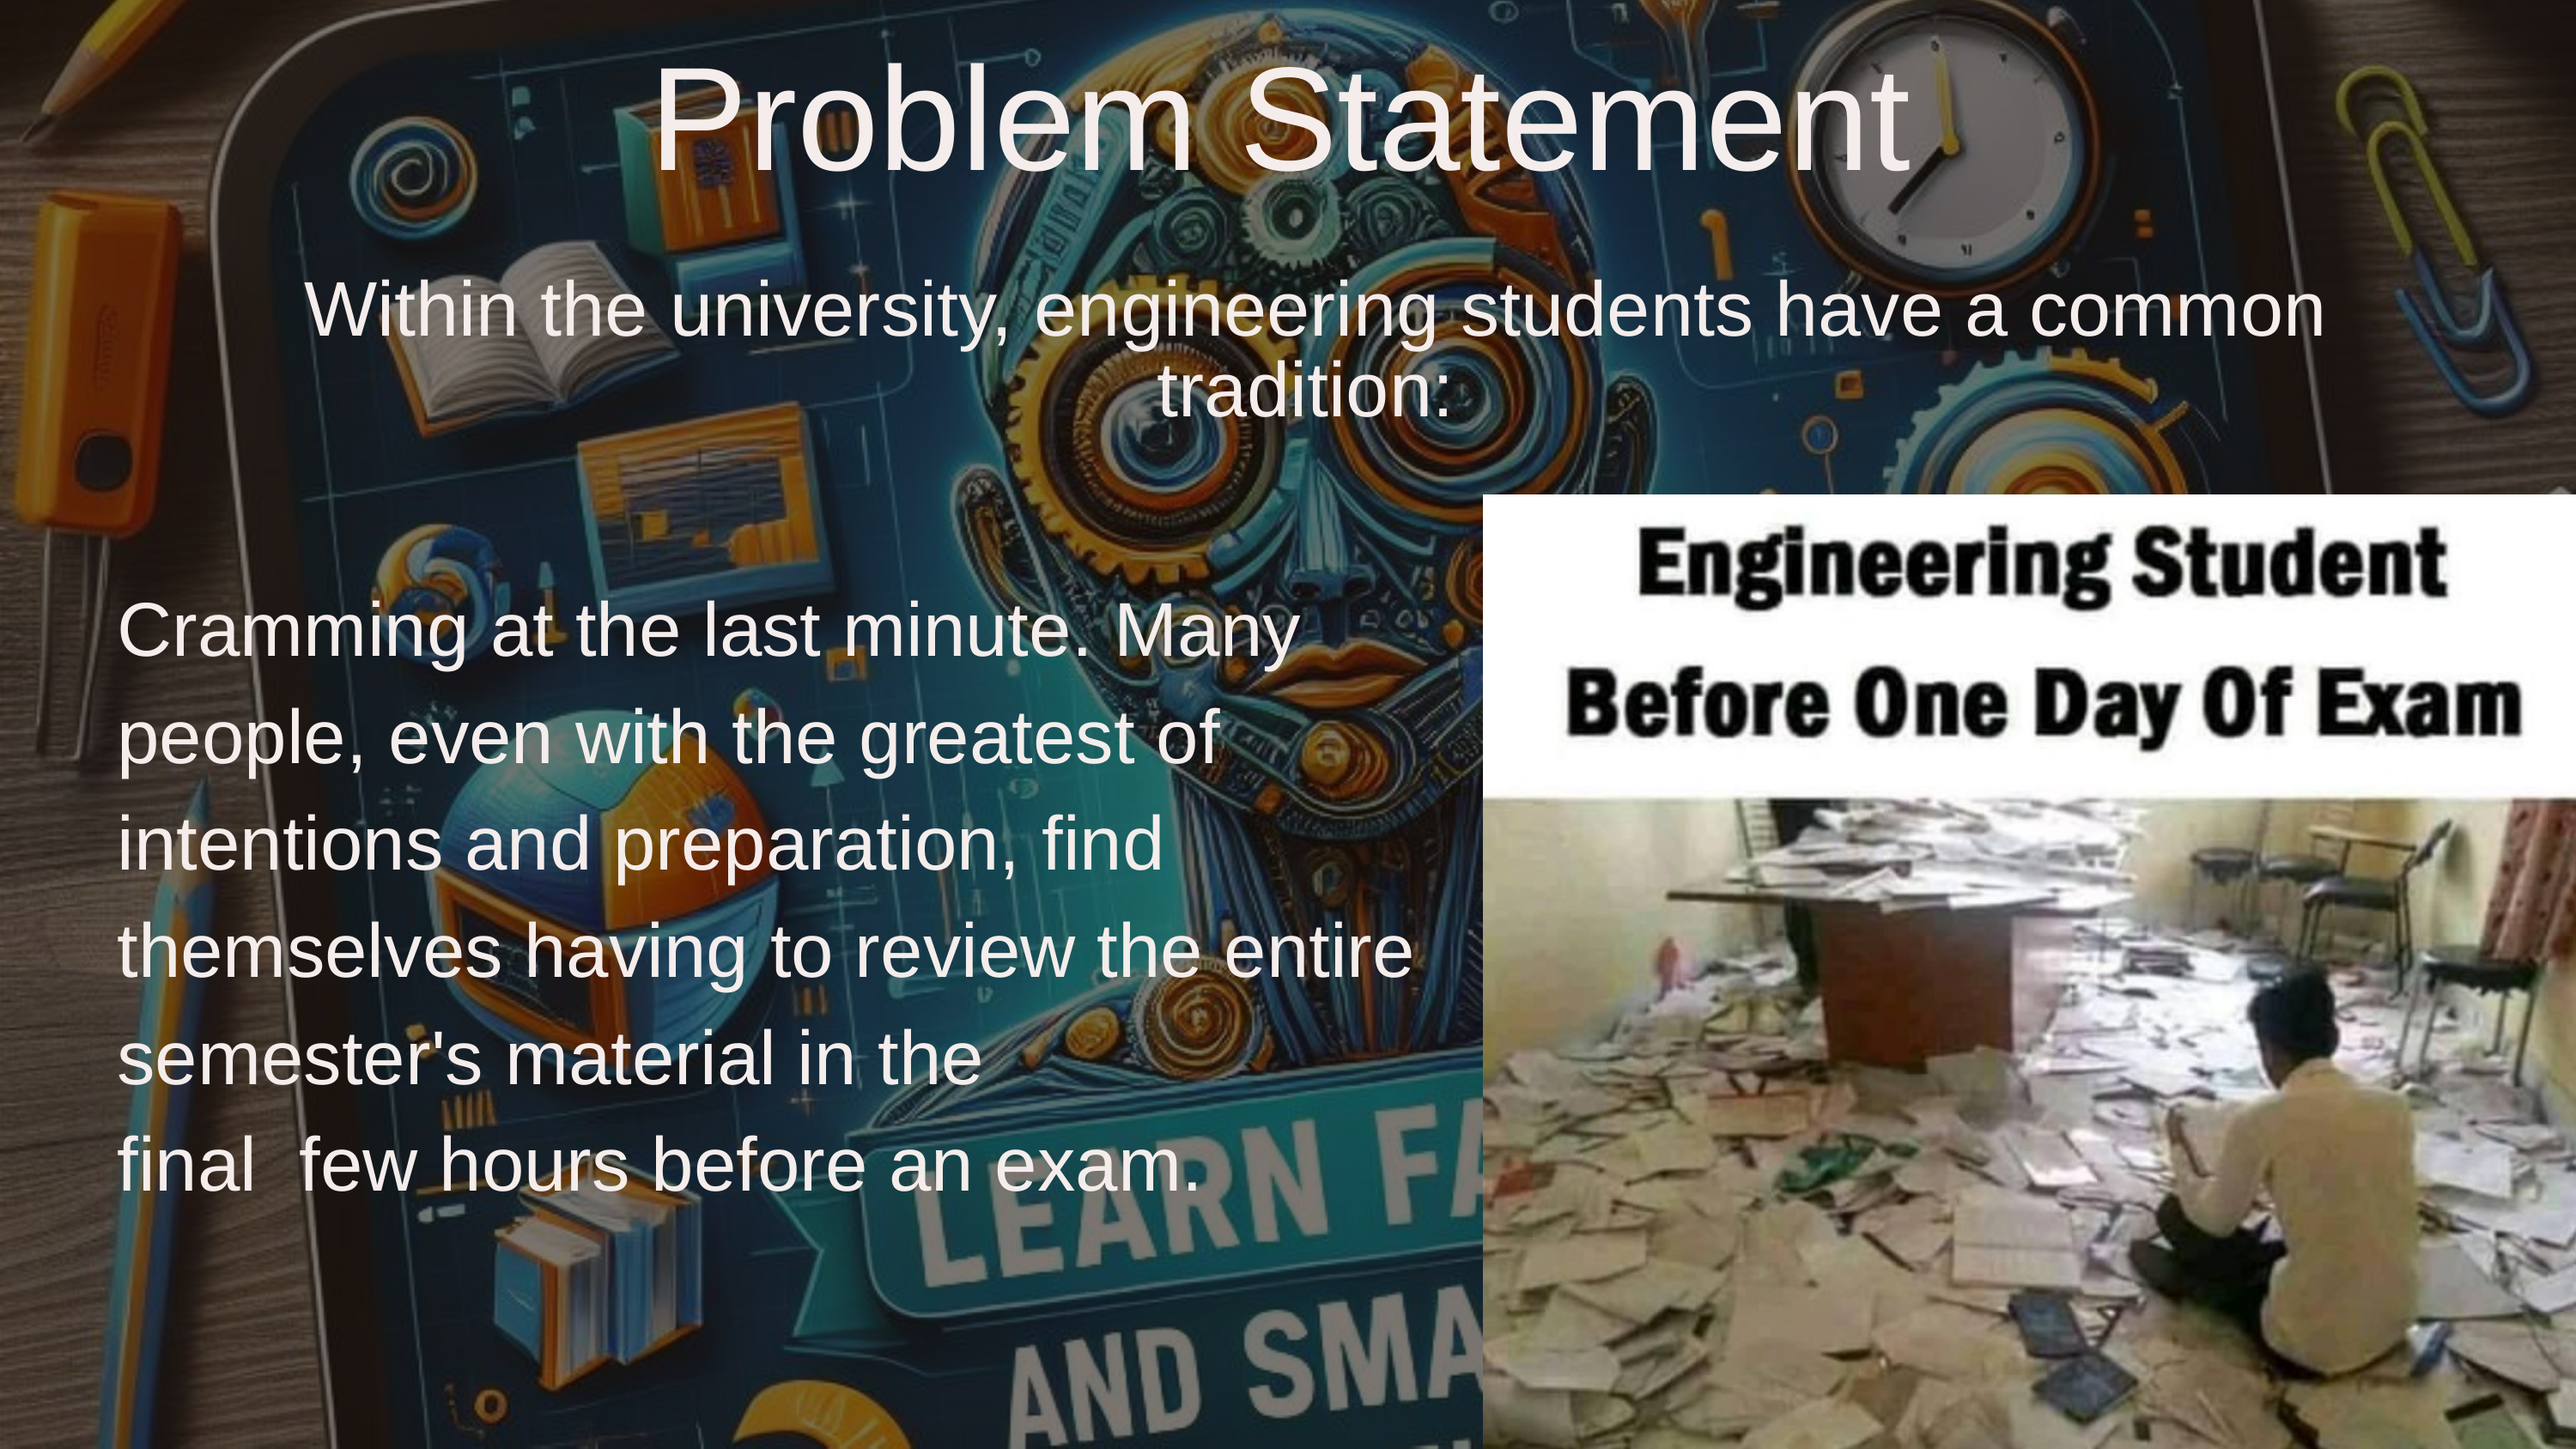

Problem Statement
Within the university, engineering students have a common tradition:

Cramming at the last minute. Many people, even with the greatest of intentions and preparation, find themselves having to review the entire semester's material in the
final  few hours before an exam.